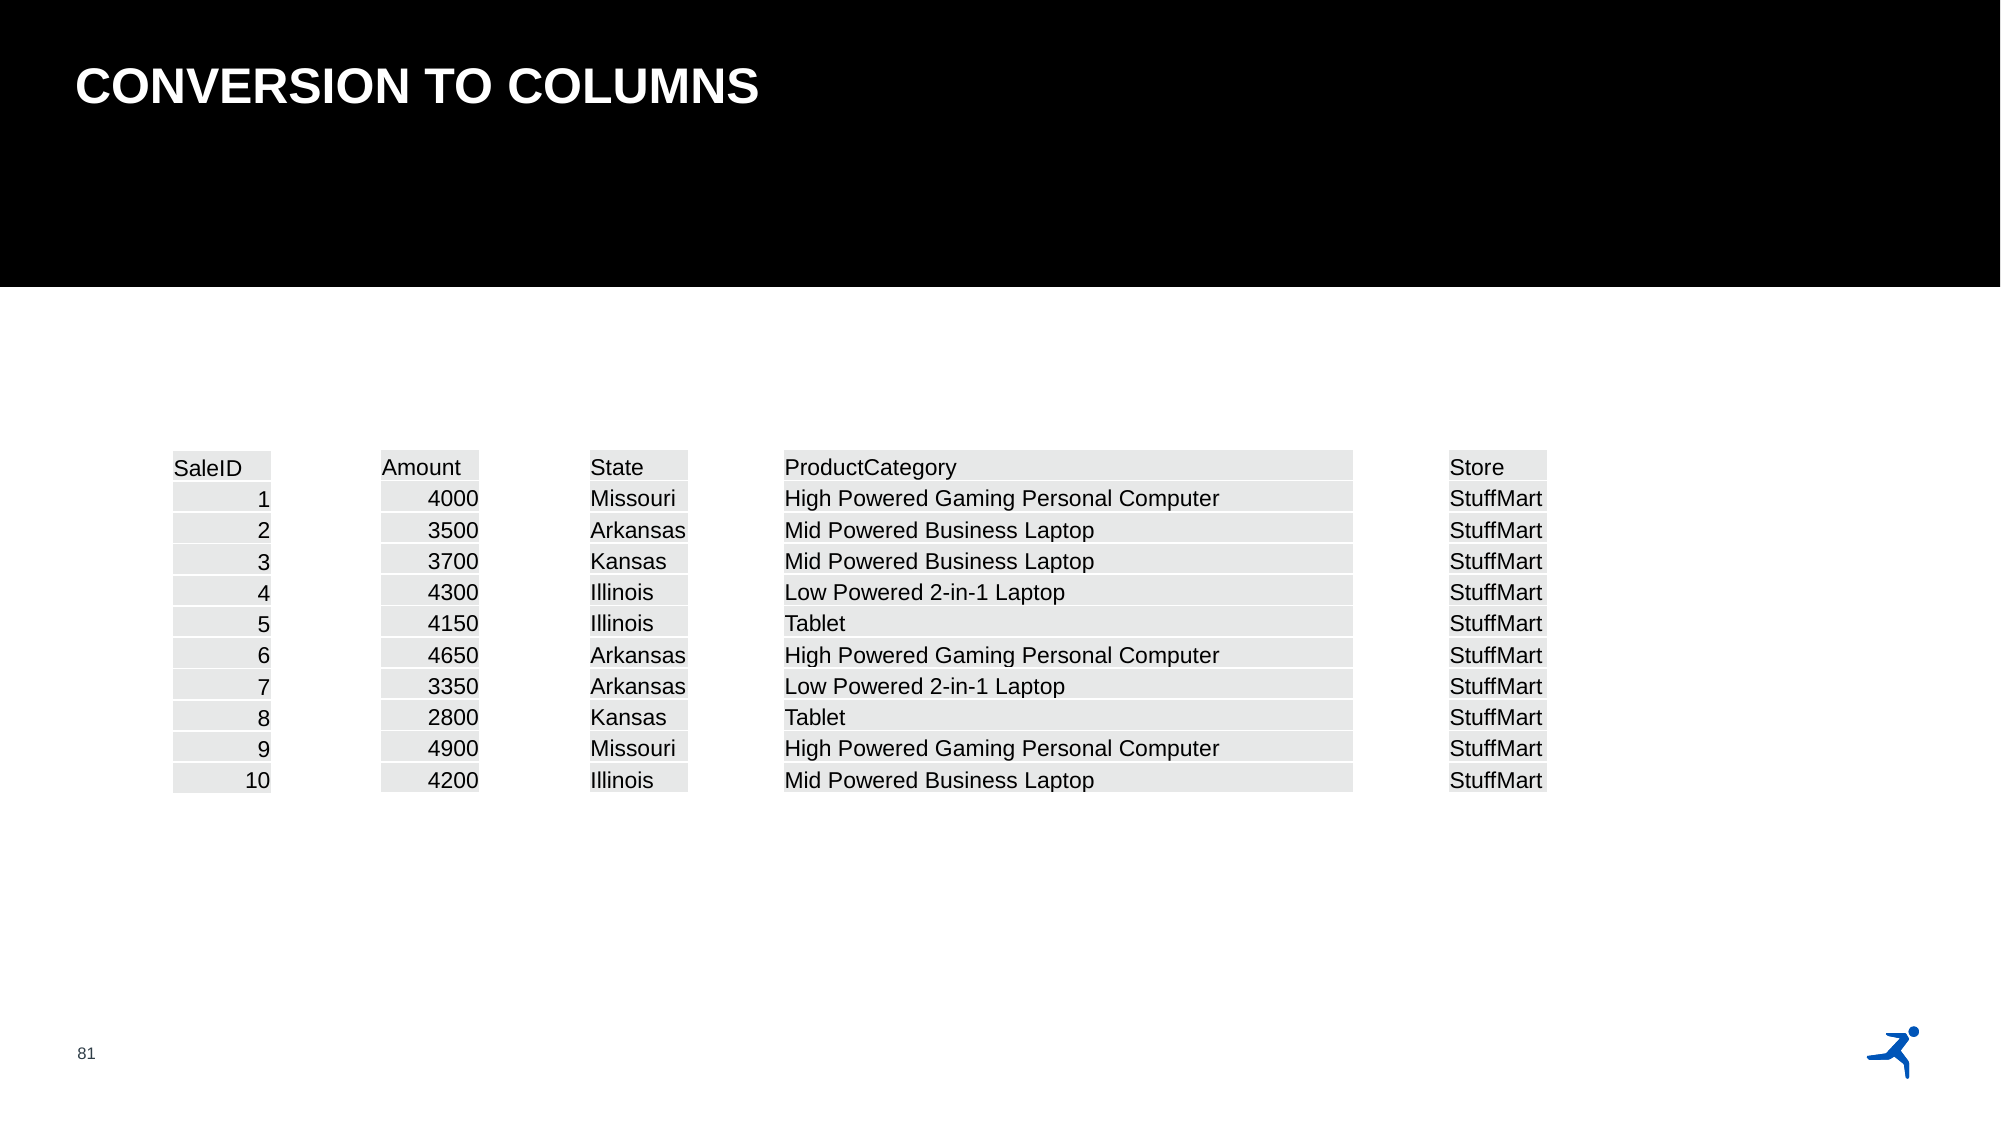

© 2021 Microsoft. All rights reserved.
# Conversion to Columns
| Amount |
| --- |
| 4000 |
| 3500 |
| 3700 |
| 4300 |
| 4150 |
| 4650 |
| 3350 |
| 2800 |
| 4900 |
| 4200 |
| State |
| --- |
| Missouri |
| Arkansas |
| Kansas |
| Illinois |
| Illinois |
| Arkansas |
| Arkansas |
| Kansas |
| Missouri |
| Illinois |
| ProductCategory |
| --- |
| High Powered Gaming Personal Computer |
| Mid Powered Business Laptop |
| Mid Powered Business Laptop |
| Low Powered 2-in-1 Laptop |
| Tablet |
| High Powered Gaming Personal Computer |
| Low Powered 2-in-1 Laptop |
| Tablet |
| High Powered Gaming Personal Computer |
| Mid Powered Business Laptop |
| Store |
| --- |
| StuffMart |
| StuffMart |
| StuffMart |
| StuffMart |
| StuffMart |
| StuffMart |
| StuffMart |
| StuffMart |
| StuffMart |
| StuffMart |
| SaleID |
| --- |
| 1 |
| 2 |
| 3 |
| 4 |
| 5 |
| 6 |
| 7 |
| 8 |
| 9 |
| 10 |